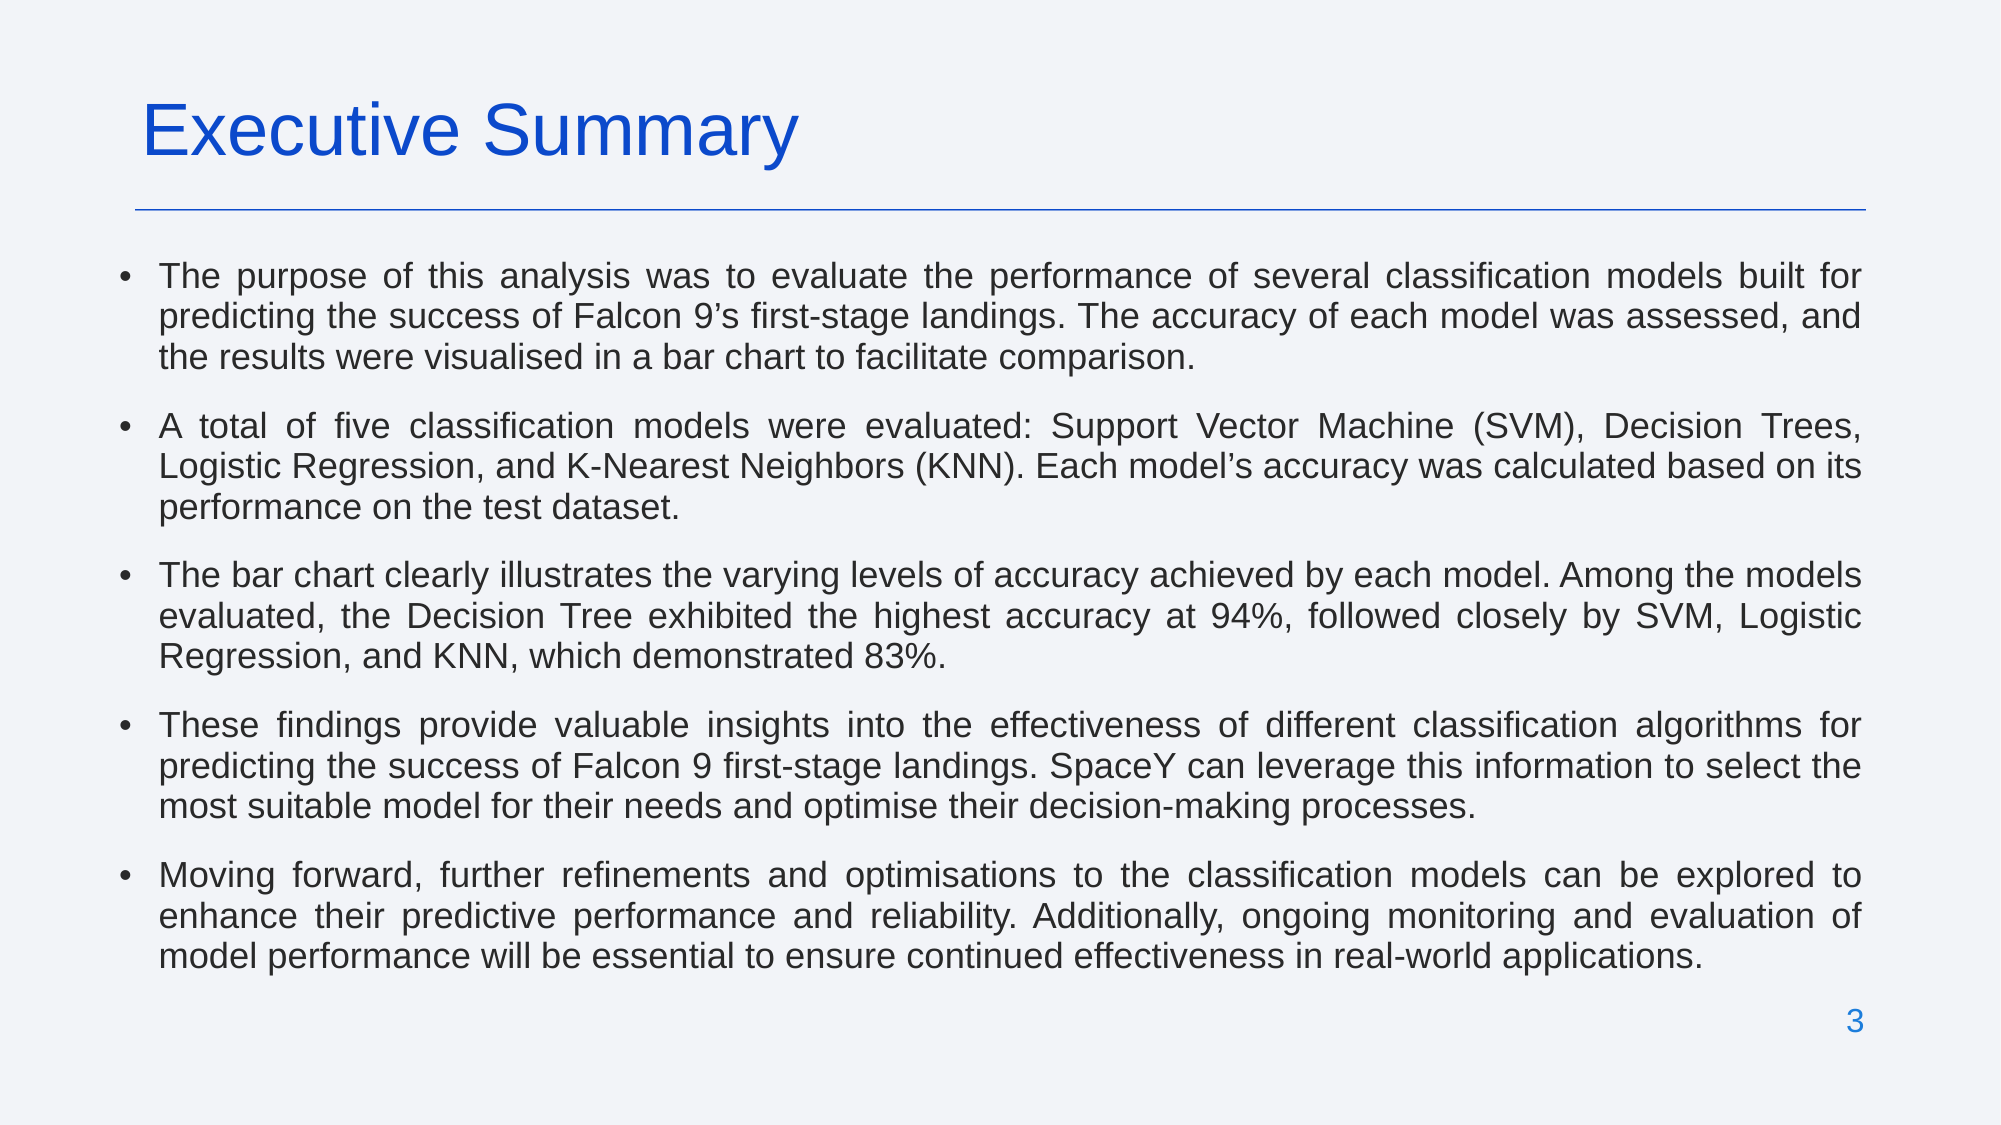

Executive Summary
The purpose of this analysis was to evaluate the performance of several classification models built for predicting the success of Falcon 9’s first-stage landings. The accuracy of each model was assessed, and the results were visualised in a bar chart to facilitate comparison.
A total of five classification models were evaluated: Support Vector Machine (SVM), Decision Trees, Logistic Regression, and K-Nearest Neighbors (KNN). Each model’s accuracy was calculated based on its performance on the test dataset.
The bar chart clearly illustrates the varying levels of accuracy achieved by each model. Among the models evaluated, the Decision Tree exhibited the highest accuracy at 94%, followed closely by SVM, Logistic Regression, and KNN, which demonstrated 83%.
These findings provide valuable insights into the effectiveness of different classification algorithms for predicting the success of Falcon 9 first-stage landings. SpaceY can leverage this information to select the most suitable model for their needs and optimise their decision-making processes.
Moving forward, further refinements and optimisations to the classification models can be explored to enhance their predictive performance and reliability. Additionally, ongoing monitoring and evaluation of model performance will be essential to ensure continued effectiveness in real-world applications.

3